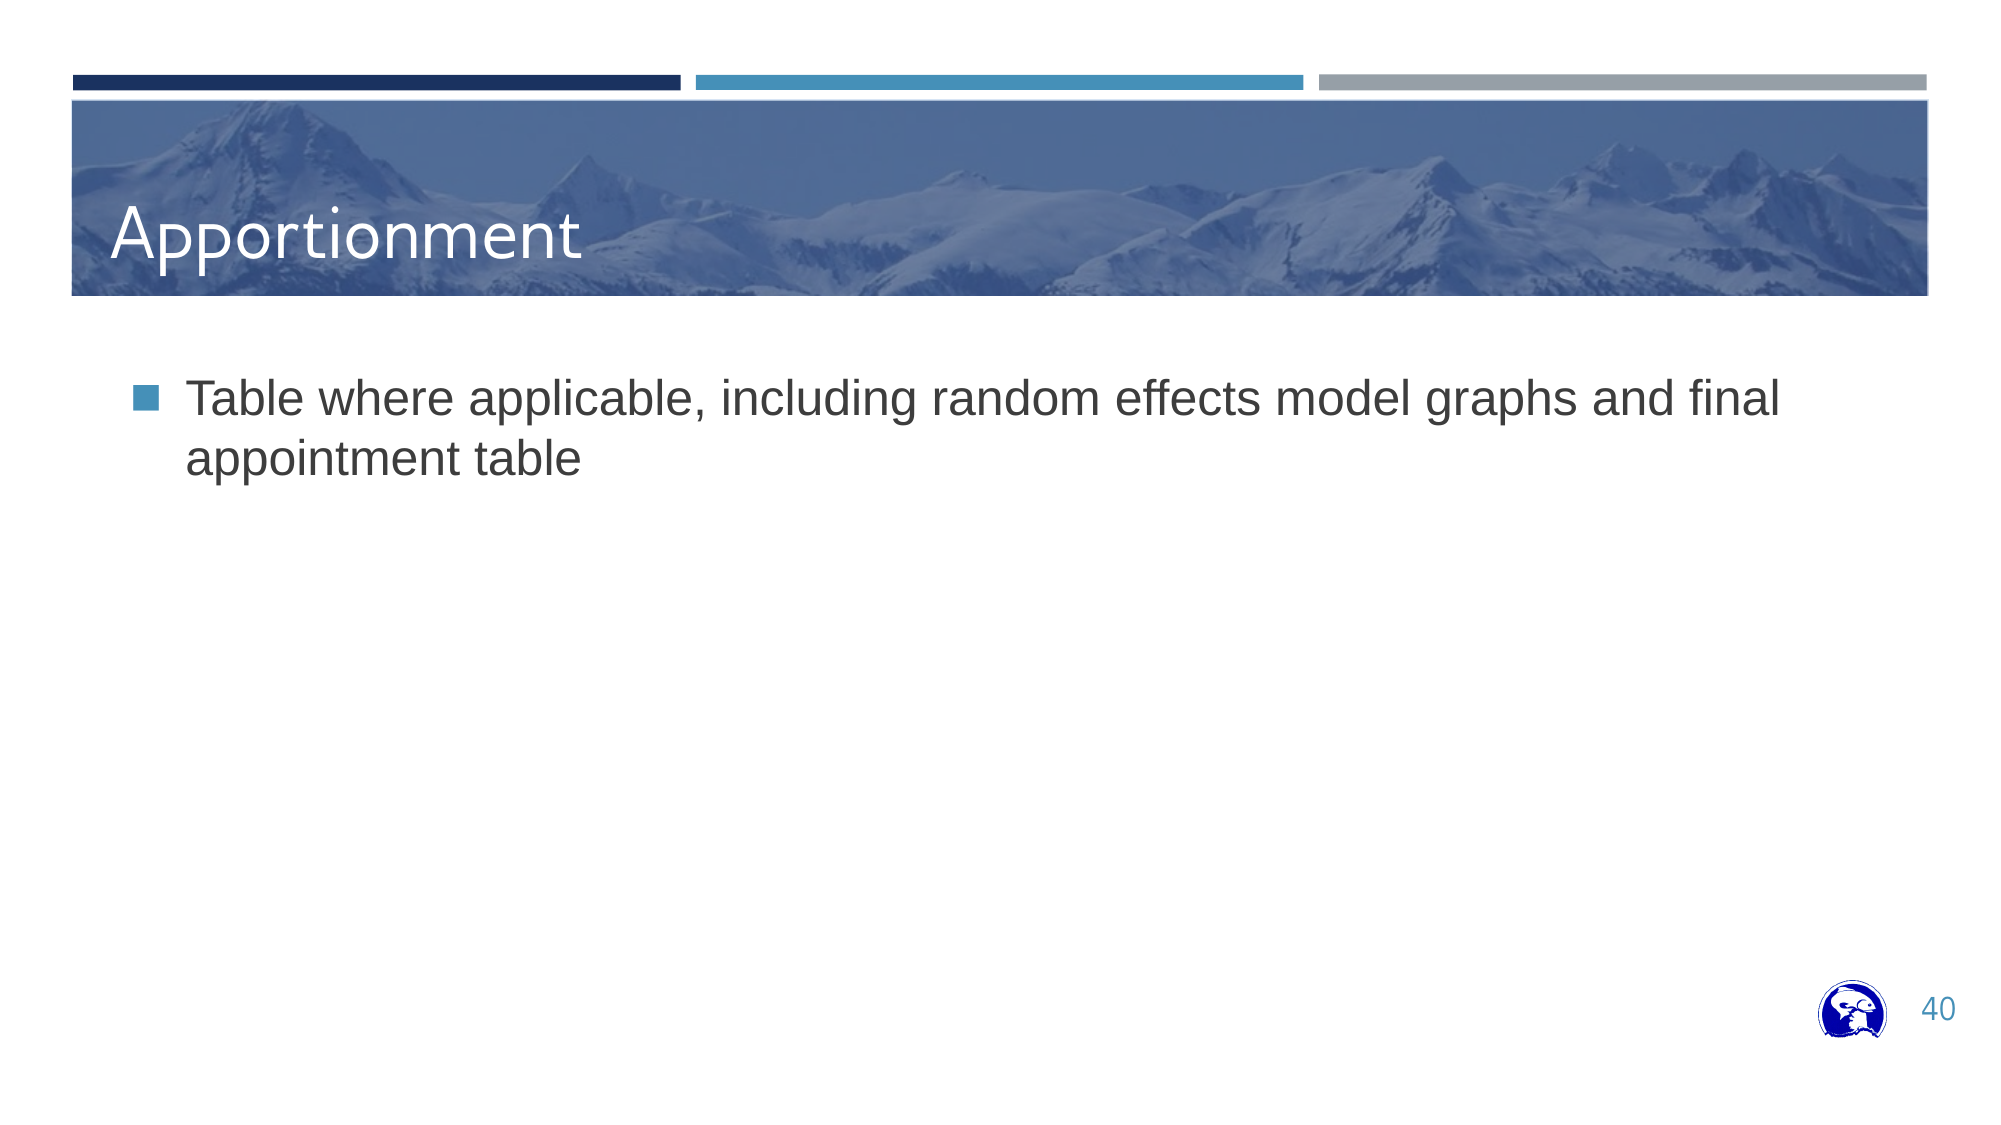

# Apportionment
Table where applicable, including random effects model graphs and final appointment table
40